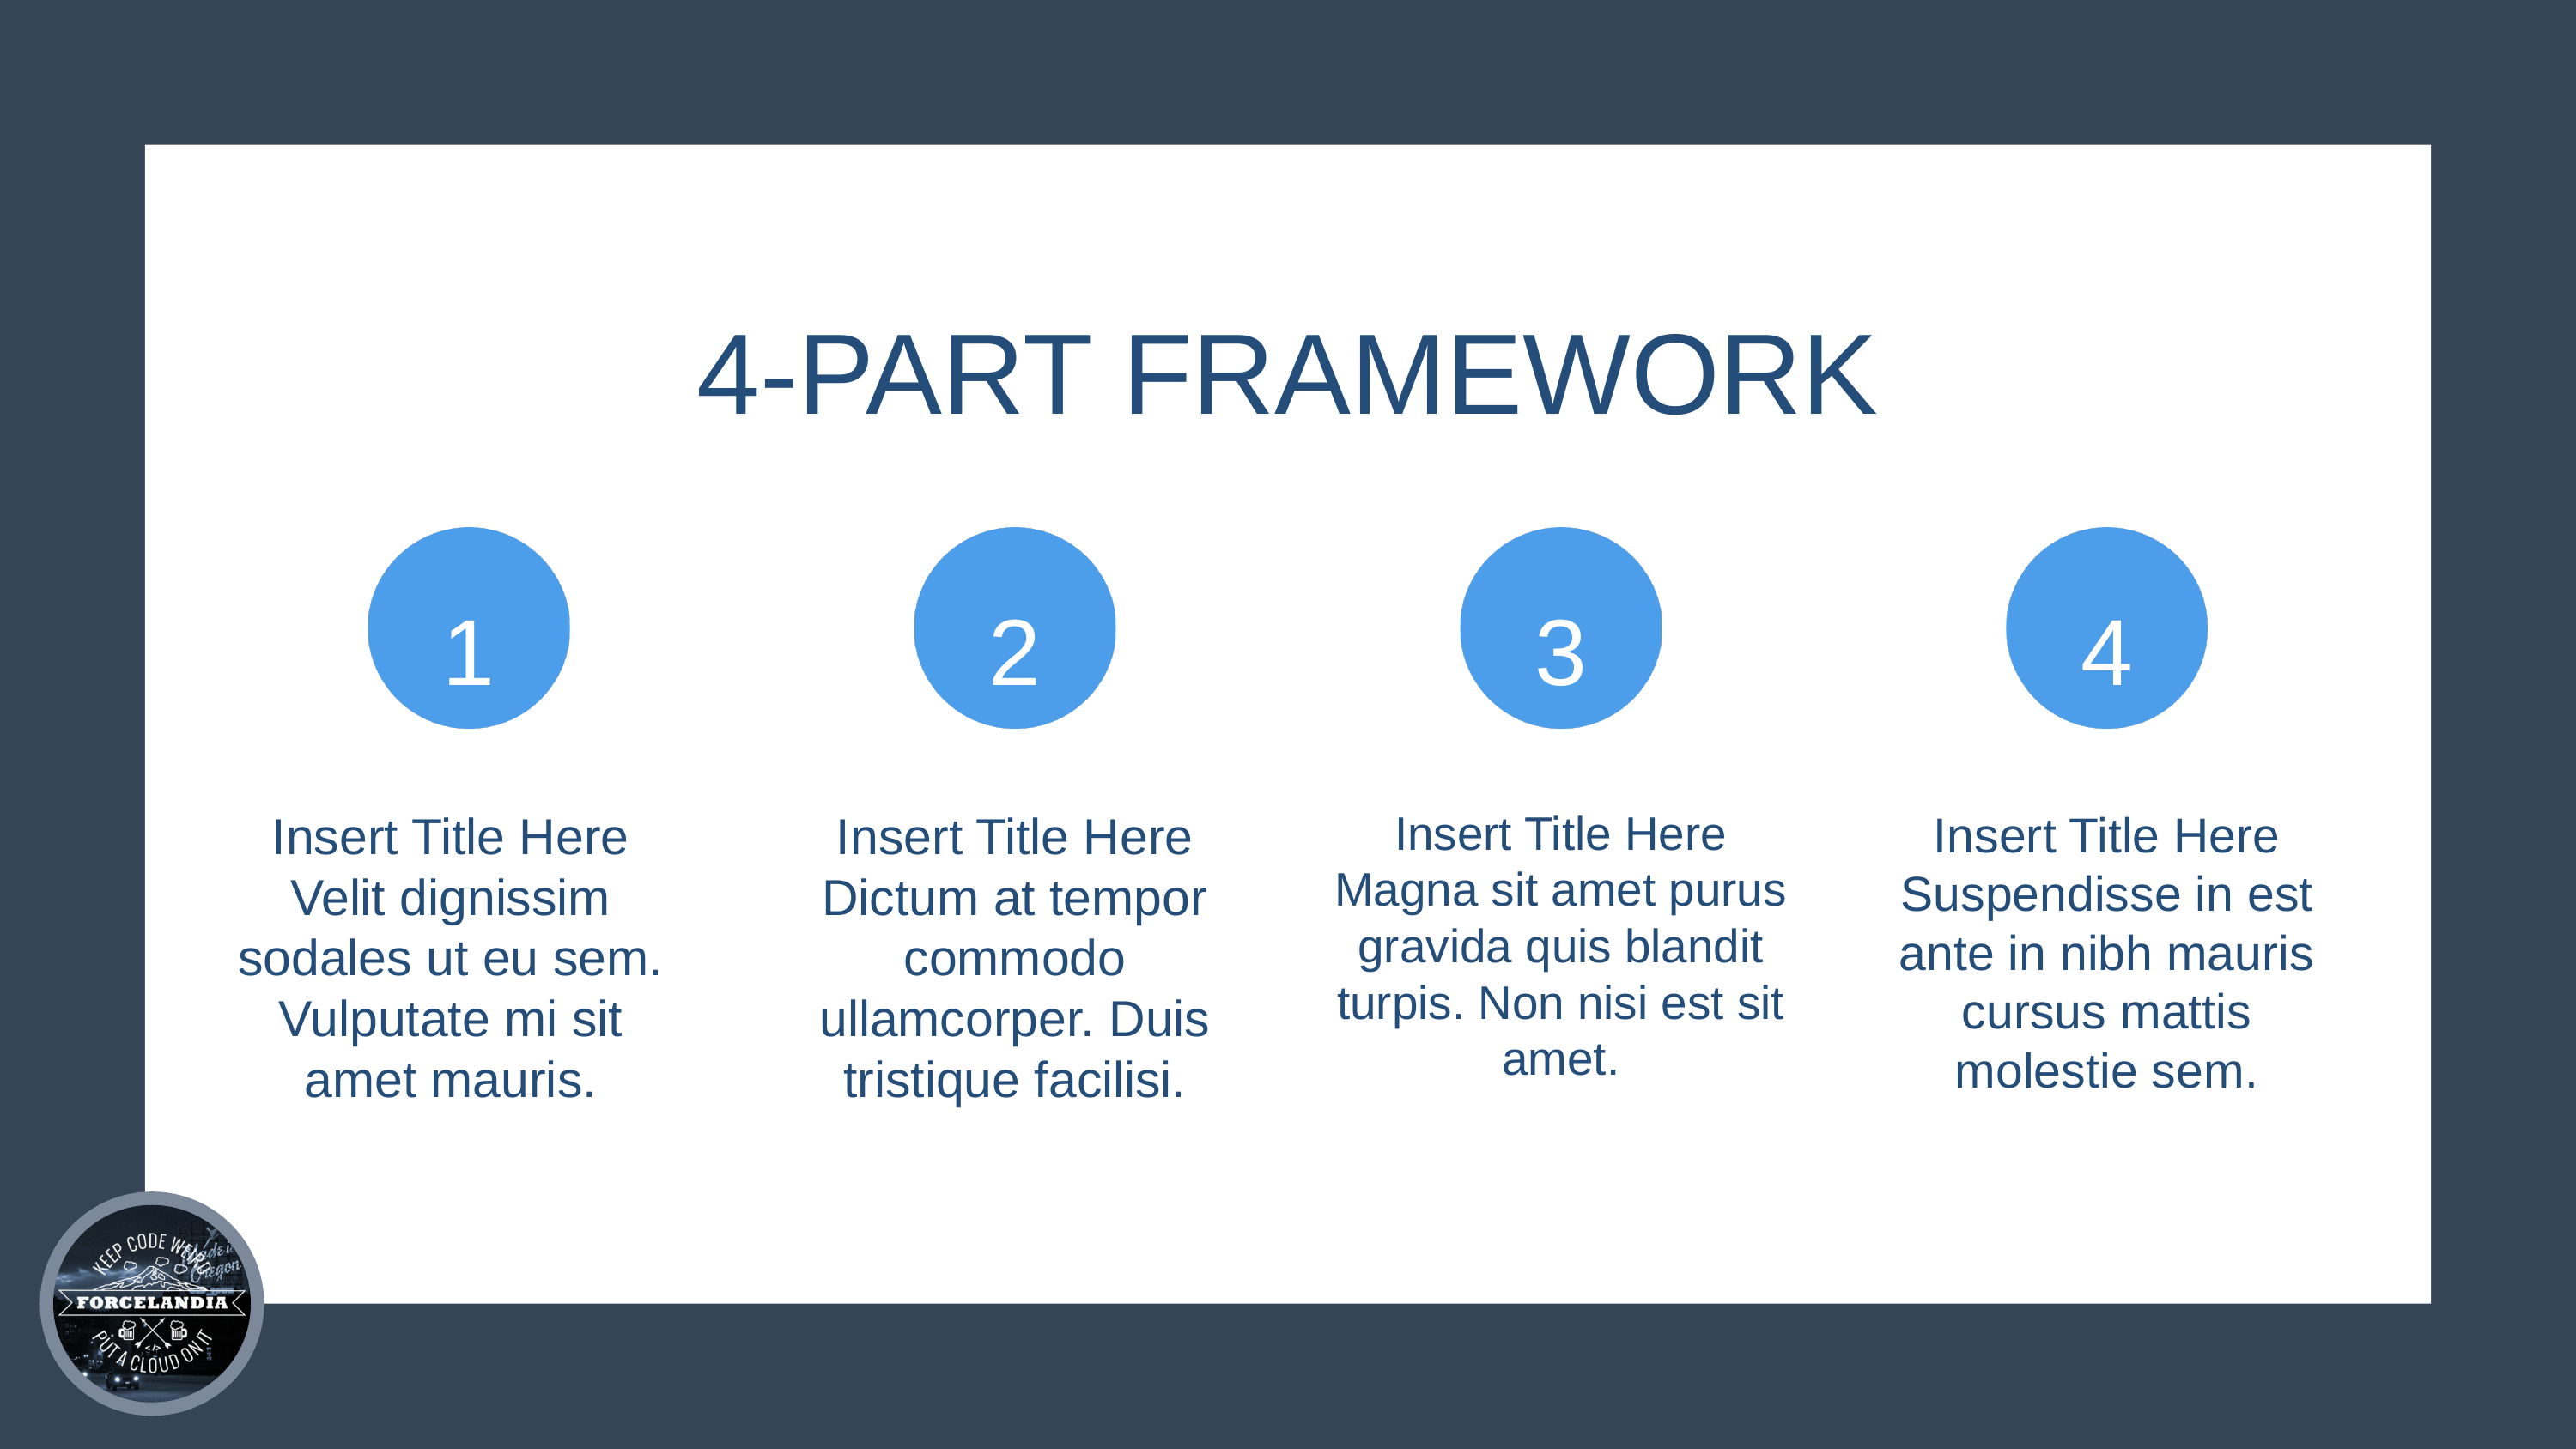

4-PART FRAMEWORK

1
2
3
4
Insert Title Here
Velit dignissim sodales ut eu sem. Vulputate mi sit amet mauris.
Insert Title Here
Dictum at tempor commodo ullamcorper. Duis tristique facilisi.
Insert Title Here
Magna sit amet purus gravida quis blandit turpis. Non nisi est sit amet.
Insert Title Here
Suspendisse in est ante in nibh mauris cursus mattis molestie sem.